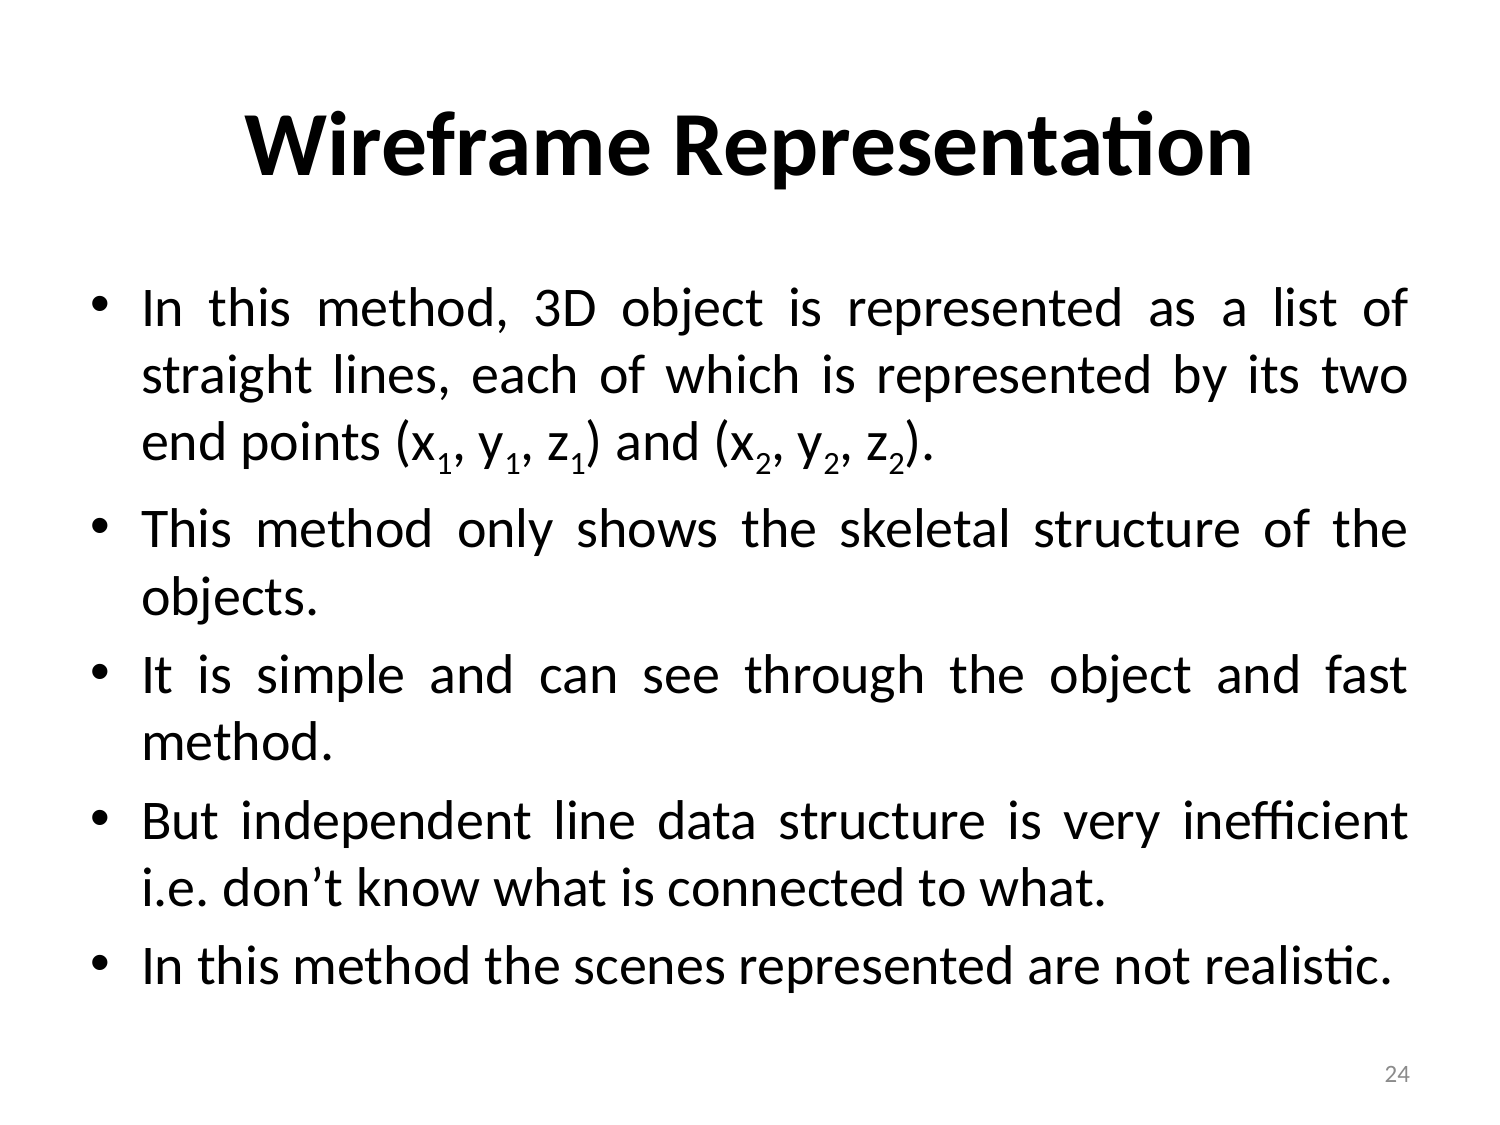

# Wireframe Representation
In this method, 3D object is represented as a list of straight lines, each of which is represented by its two end points (x1, y1, z1) and (x2, y2, z2).
This method only shows the skeletal structure of the objects.
It is simple and can see through the object and fast method.
But independent line data structure is very inefficient i.e. don’t know what is connected to what.
In this method the scenes represented are not realistic.
24